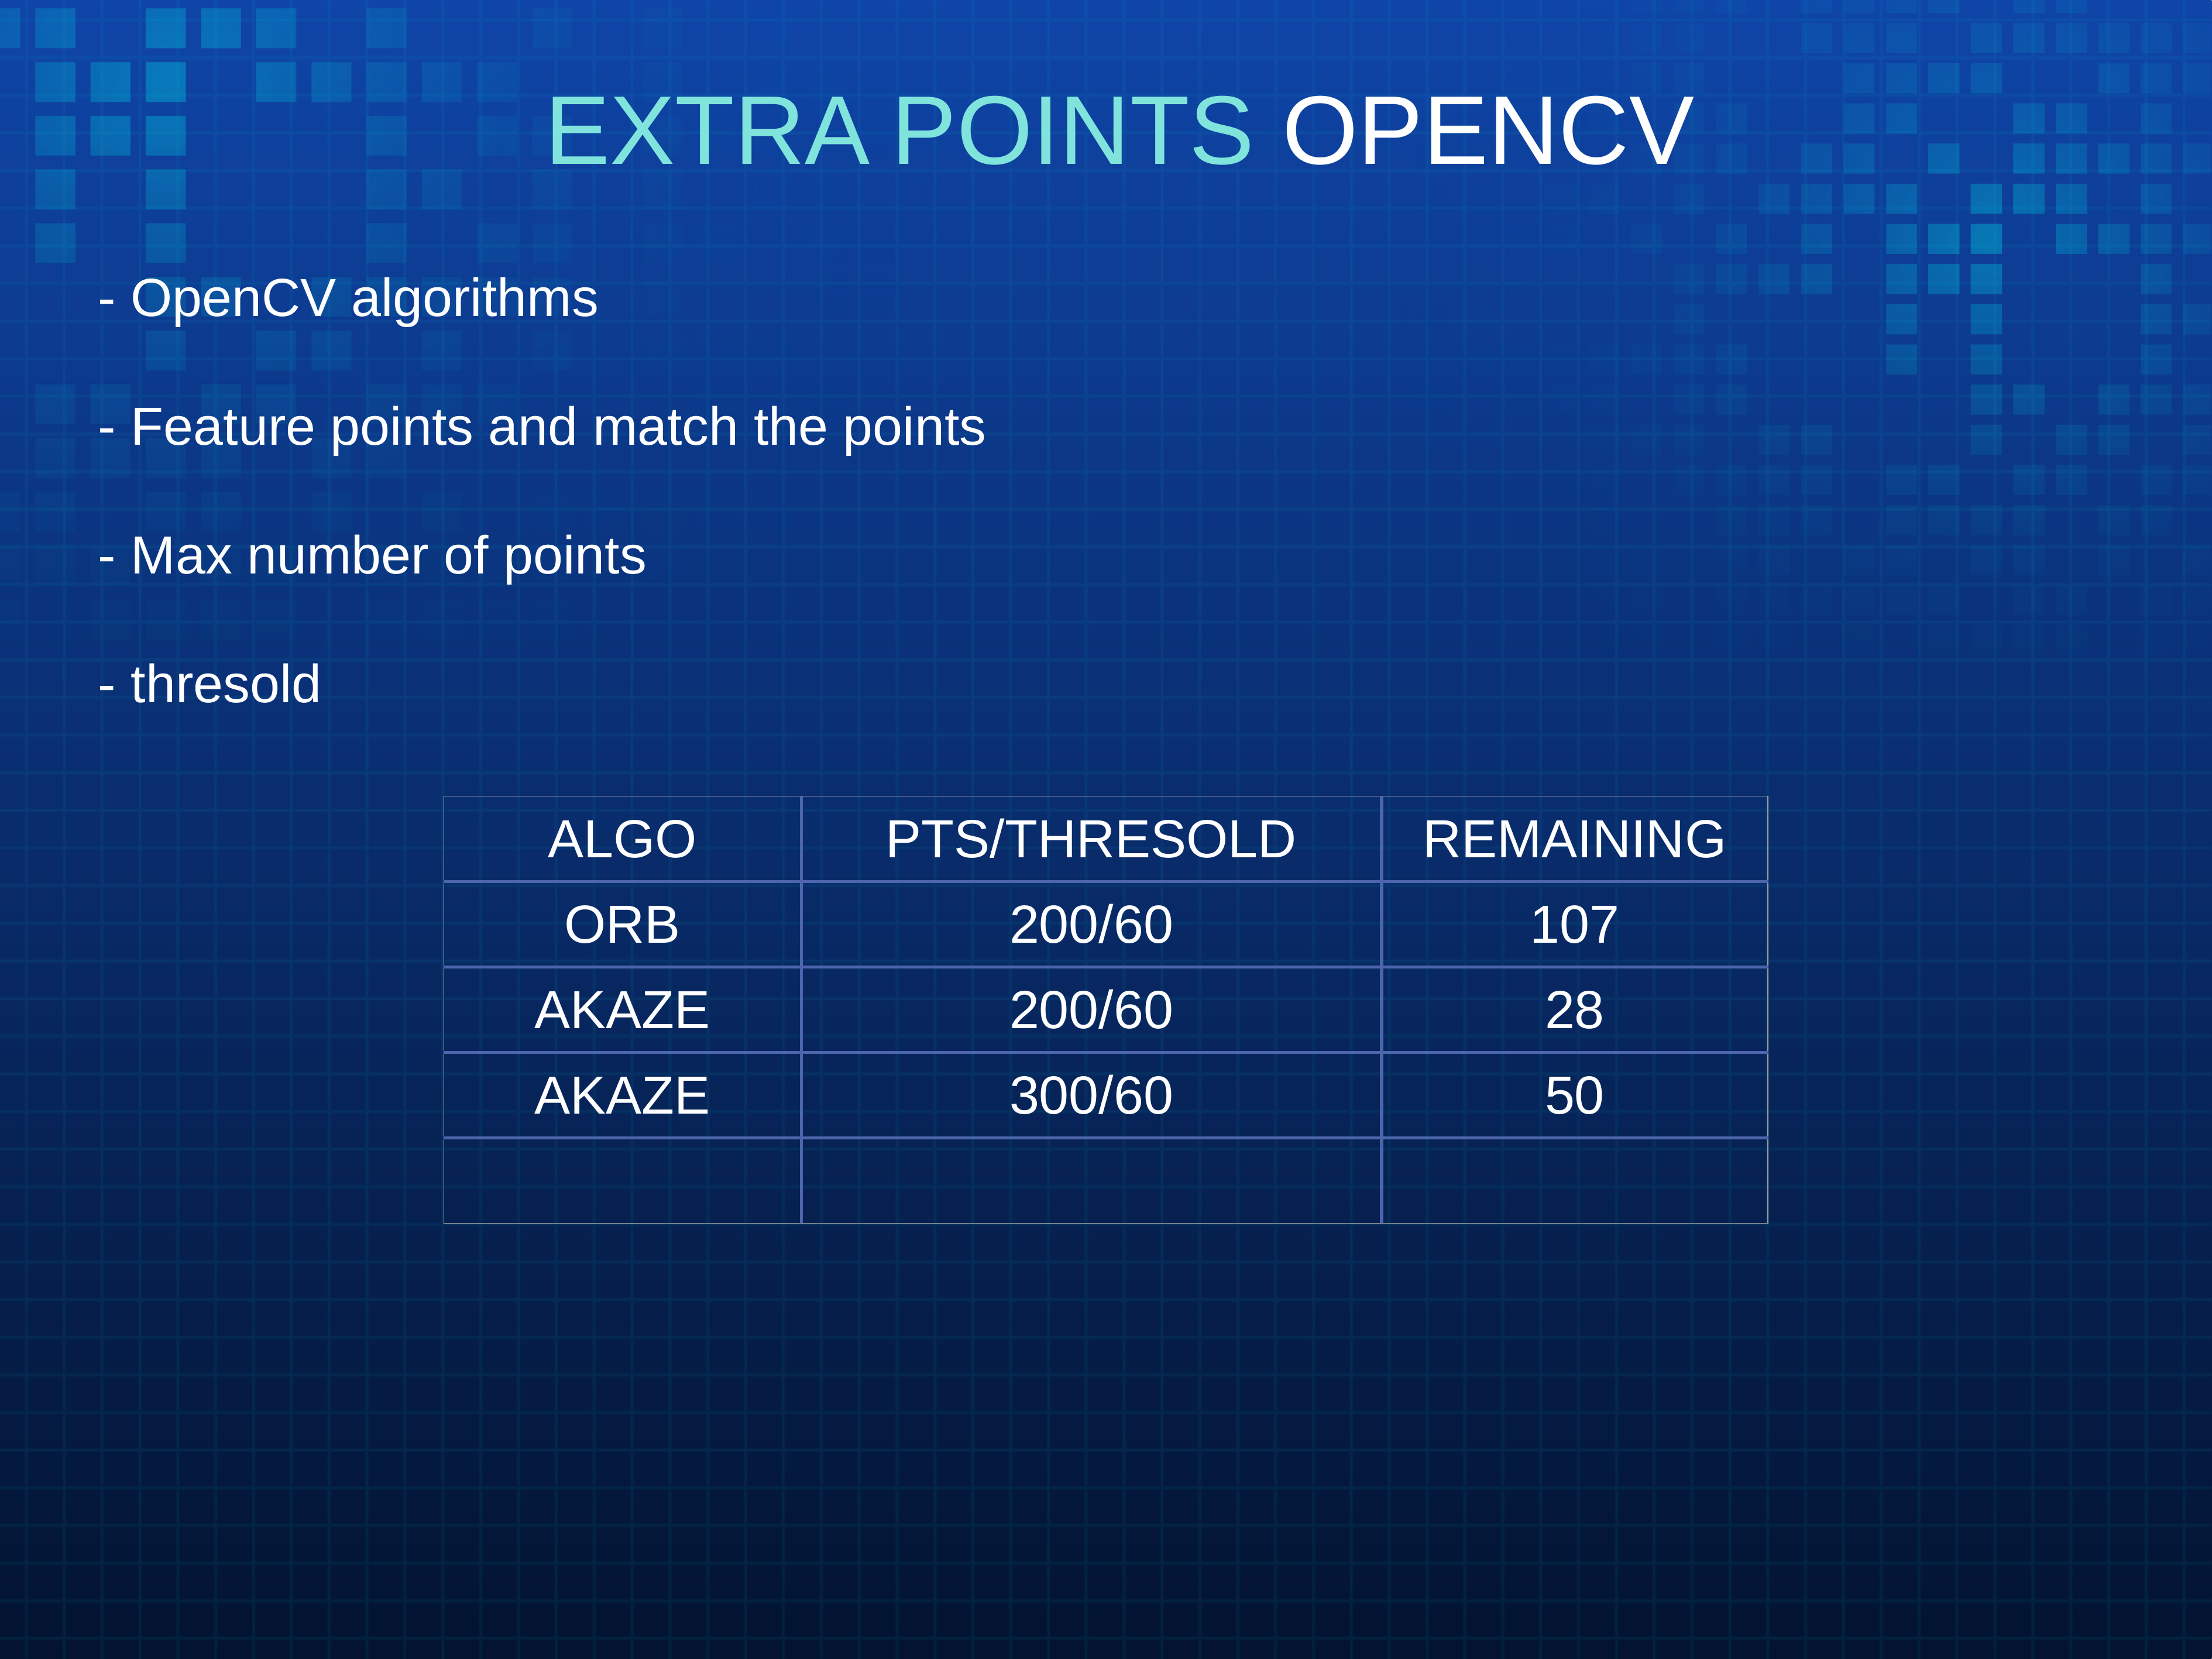

# EXTRA POINTS OPENCV
- OpenCV algorithms

- Feature points and match the points

- Max number of points

- thresold
| ALGO | PTS/THRESOLD | REMAINING |
| --- | --- | --- |
| ORB | 200/60 | 107 |
| AKAZE | 200/60 | 28 |
| AKAZE | 300/60 | 50 |
|  |  |  |